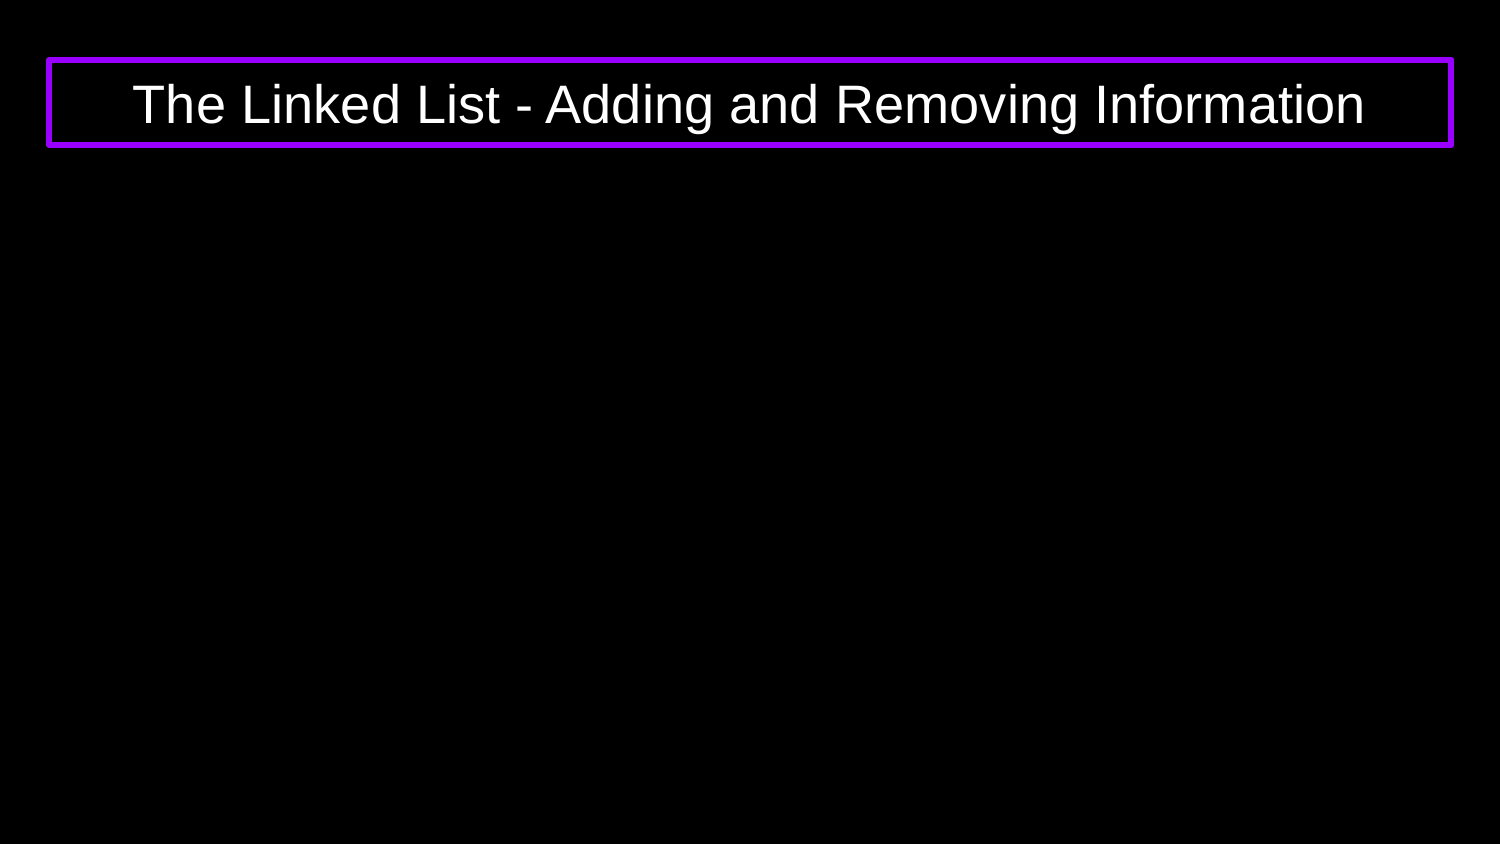

# The Linked List - Adding and Removing Information